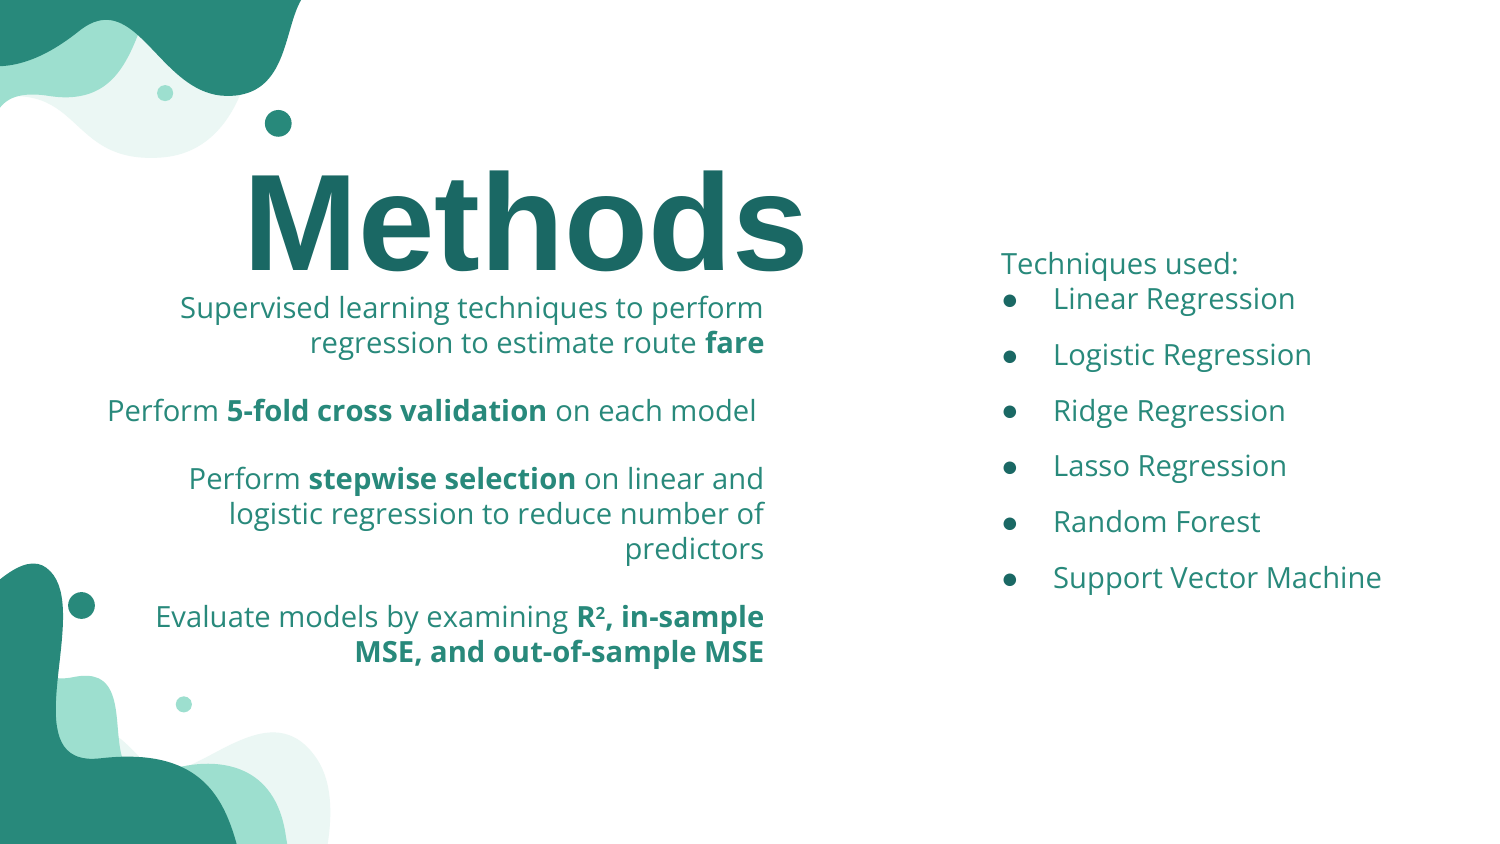

# Methods
Techniques used:
Linear Regression
Logistic Regression
Ridge Regression
Lasso Regression
Random Forest
Support Vector Machine
Supervised learning techniques to perform regression to estimate route fare
Perform 5-fold cross validation on each model
Perform stepwise selection on linear and logistic regression to reduce number of predictors
Evaluate models by examining R2, in-sample MSE, and out-of-sample MSE